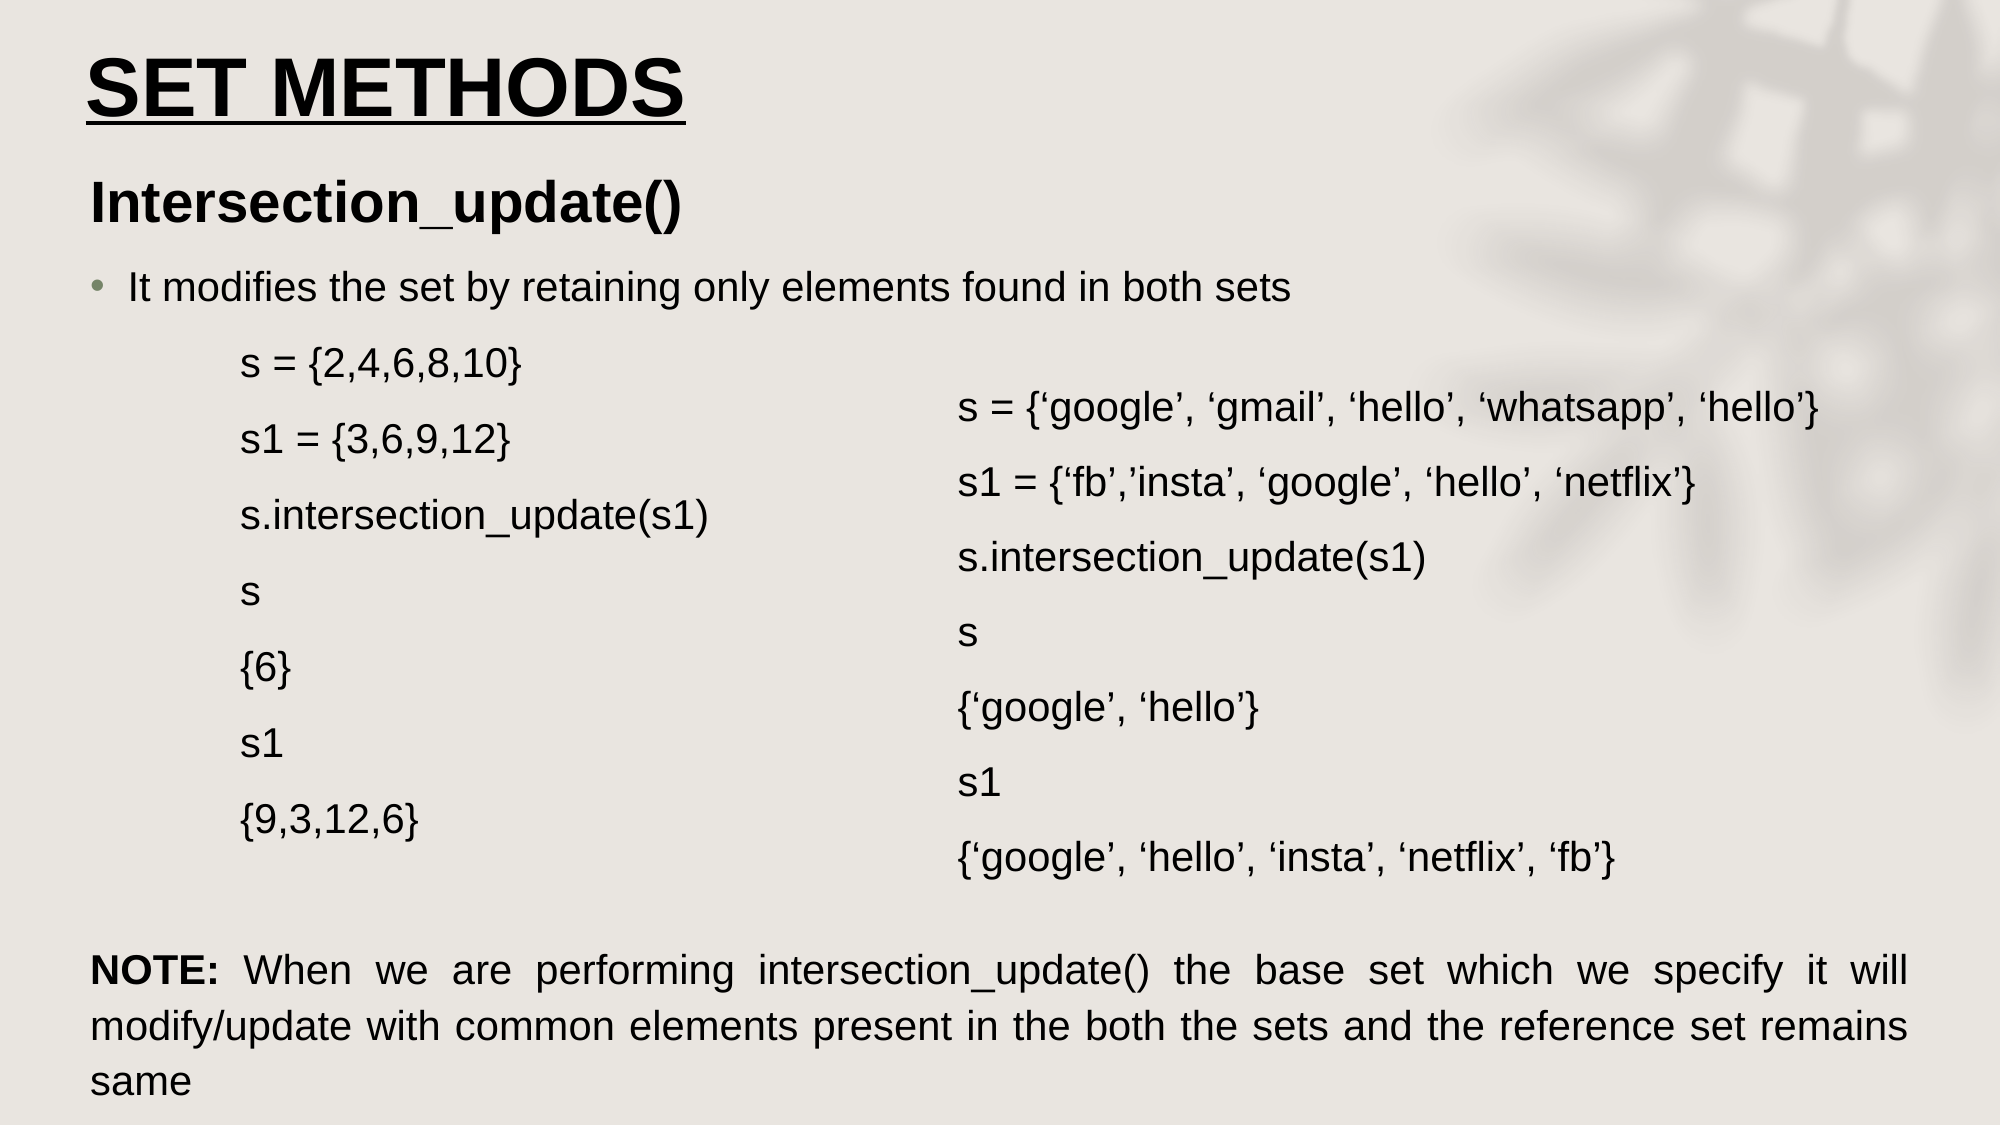

# SET METHODS
Intersection_update()
It modifies the set by retaining only elements found in both sets
	s = {2,4,6,8,10}
	s1 = {3,6,9,12}
	s.intersection_update(s1)
	s
	{6}
	s1
	{9,3,12,6}

NOTE: When we are performing intersection_update() the base set which we specify it will modify/update with common elements present in the both the sets and the reference set remains same
	s = {‘google’, ‘gmail’, ‘hello’, ‘whatsapp’, ‘hello’}
	s1 = {‘fb’,’insta’, ‘google’, ‘hello’, ‘netflix’}
	s.intersection_update(s1)
	s
	{‘google’, ‘hello’}
	s1
	{‘google’, ‘hello’, ‘insta’, ‘netflix’, ‘fb’}